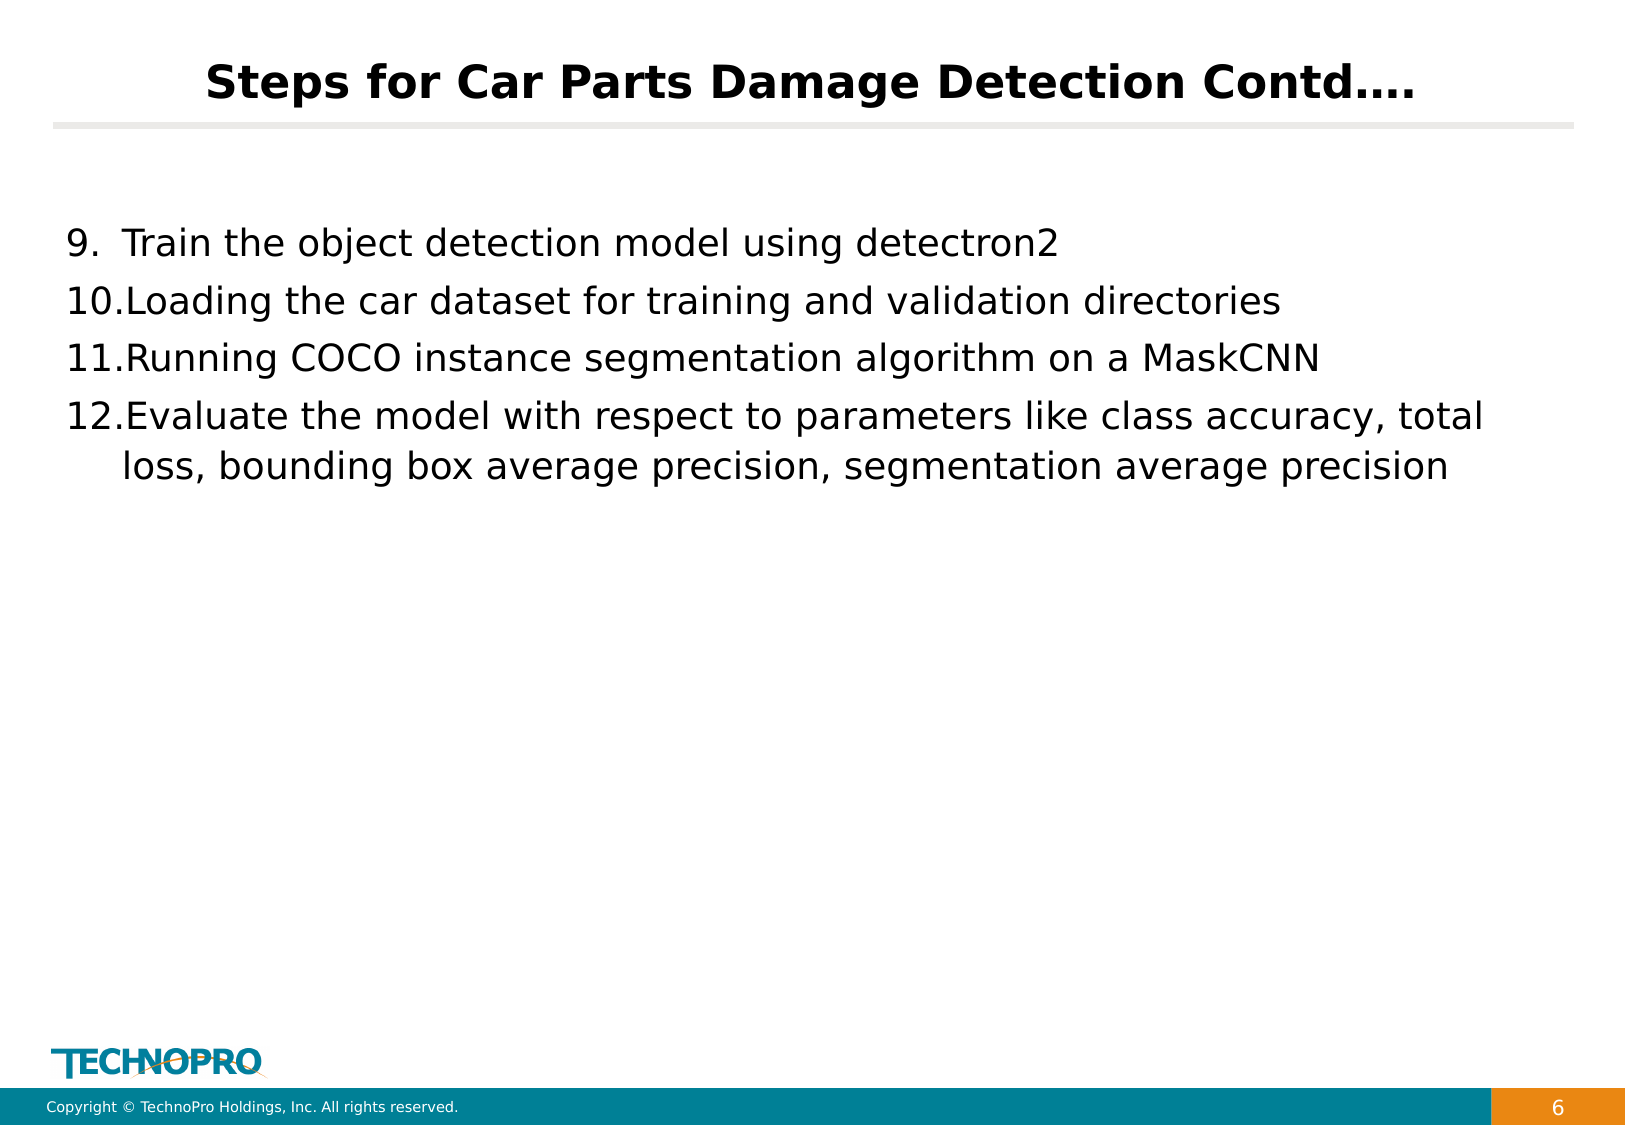

# Steps for Car Parts Damage Detection Contd….

Train the object detection model using detectron2
Loading the car dataset for training and validation directories
Running COCO instance segmentation algorithm on a MaskCNN
Evaluate the model with respect to parameters like class accuracy, total loss, bounding box average precision, segmentation average precision

6